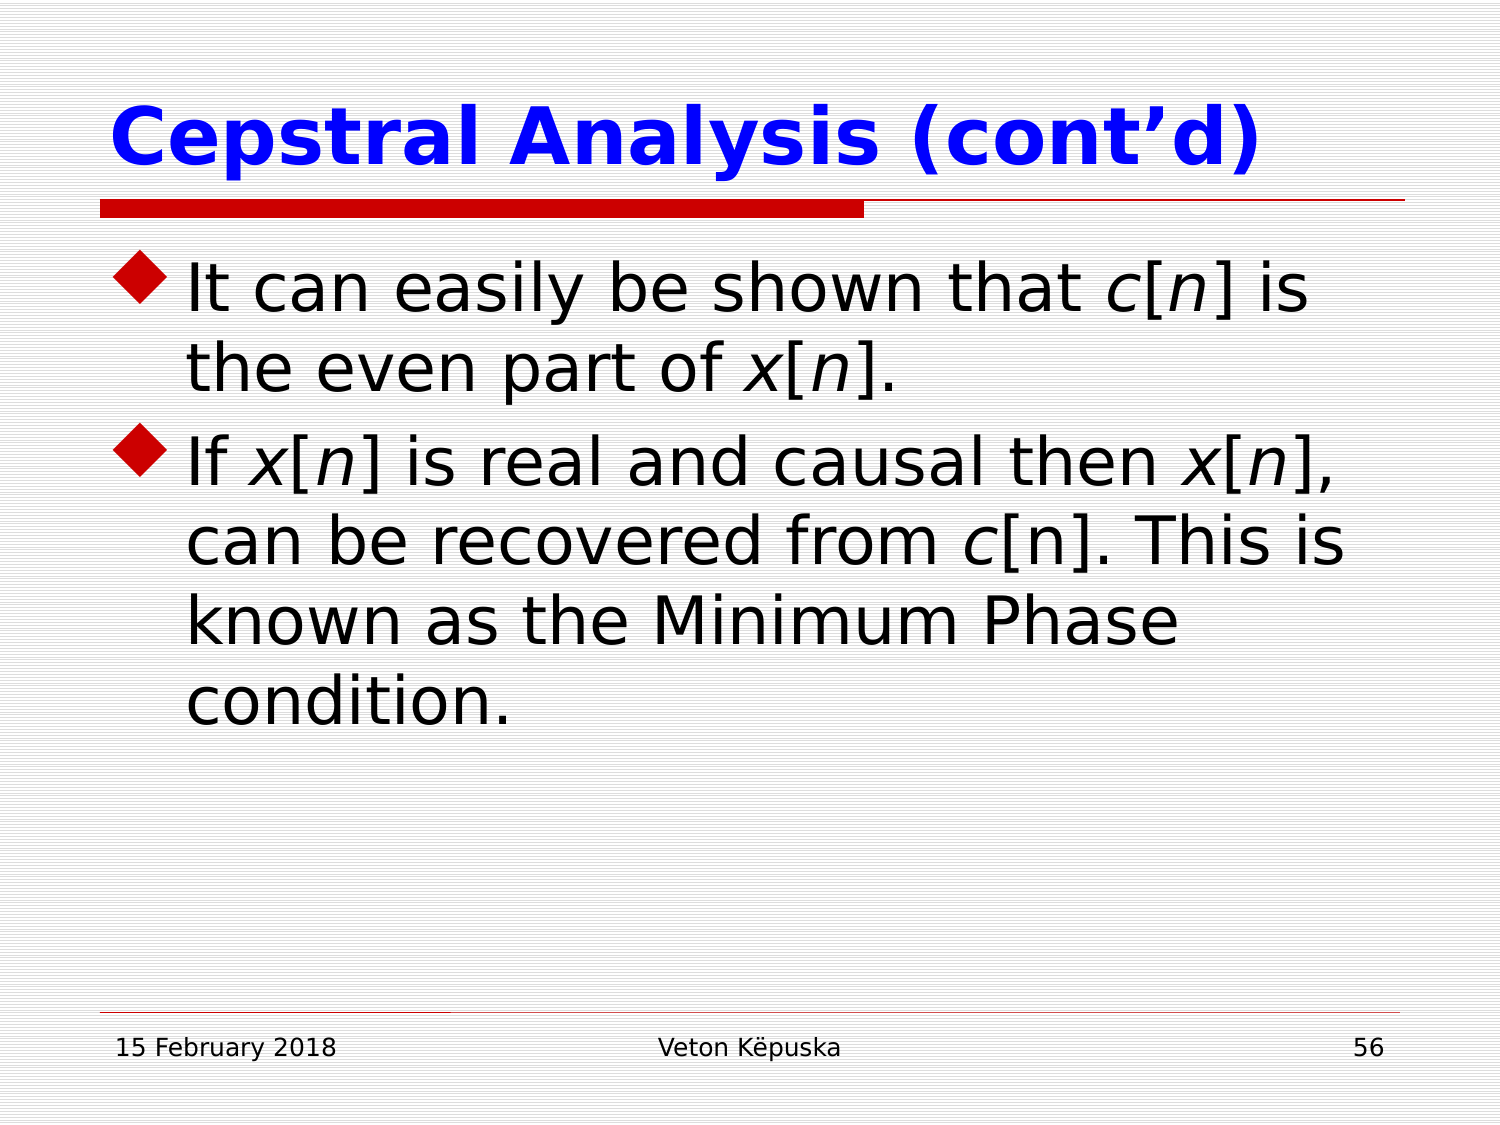

# Cepstral Analysis (cont’d)
It can easily be shown that c[n] is the even part of x[n].
If x[n] is real and causal then x[n], can be recovered from c[n]. This is known as the Minimum Phase condition.

15 February 2018
Veton Këpuska
56